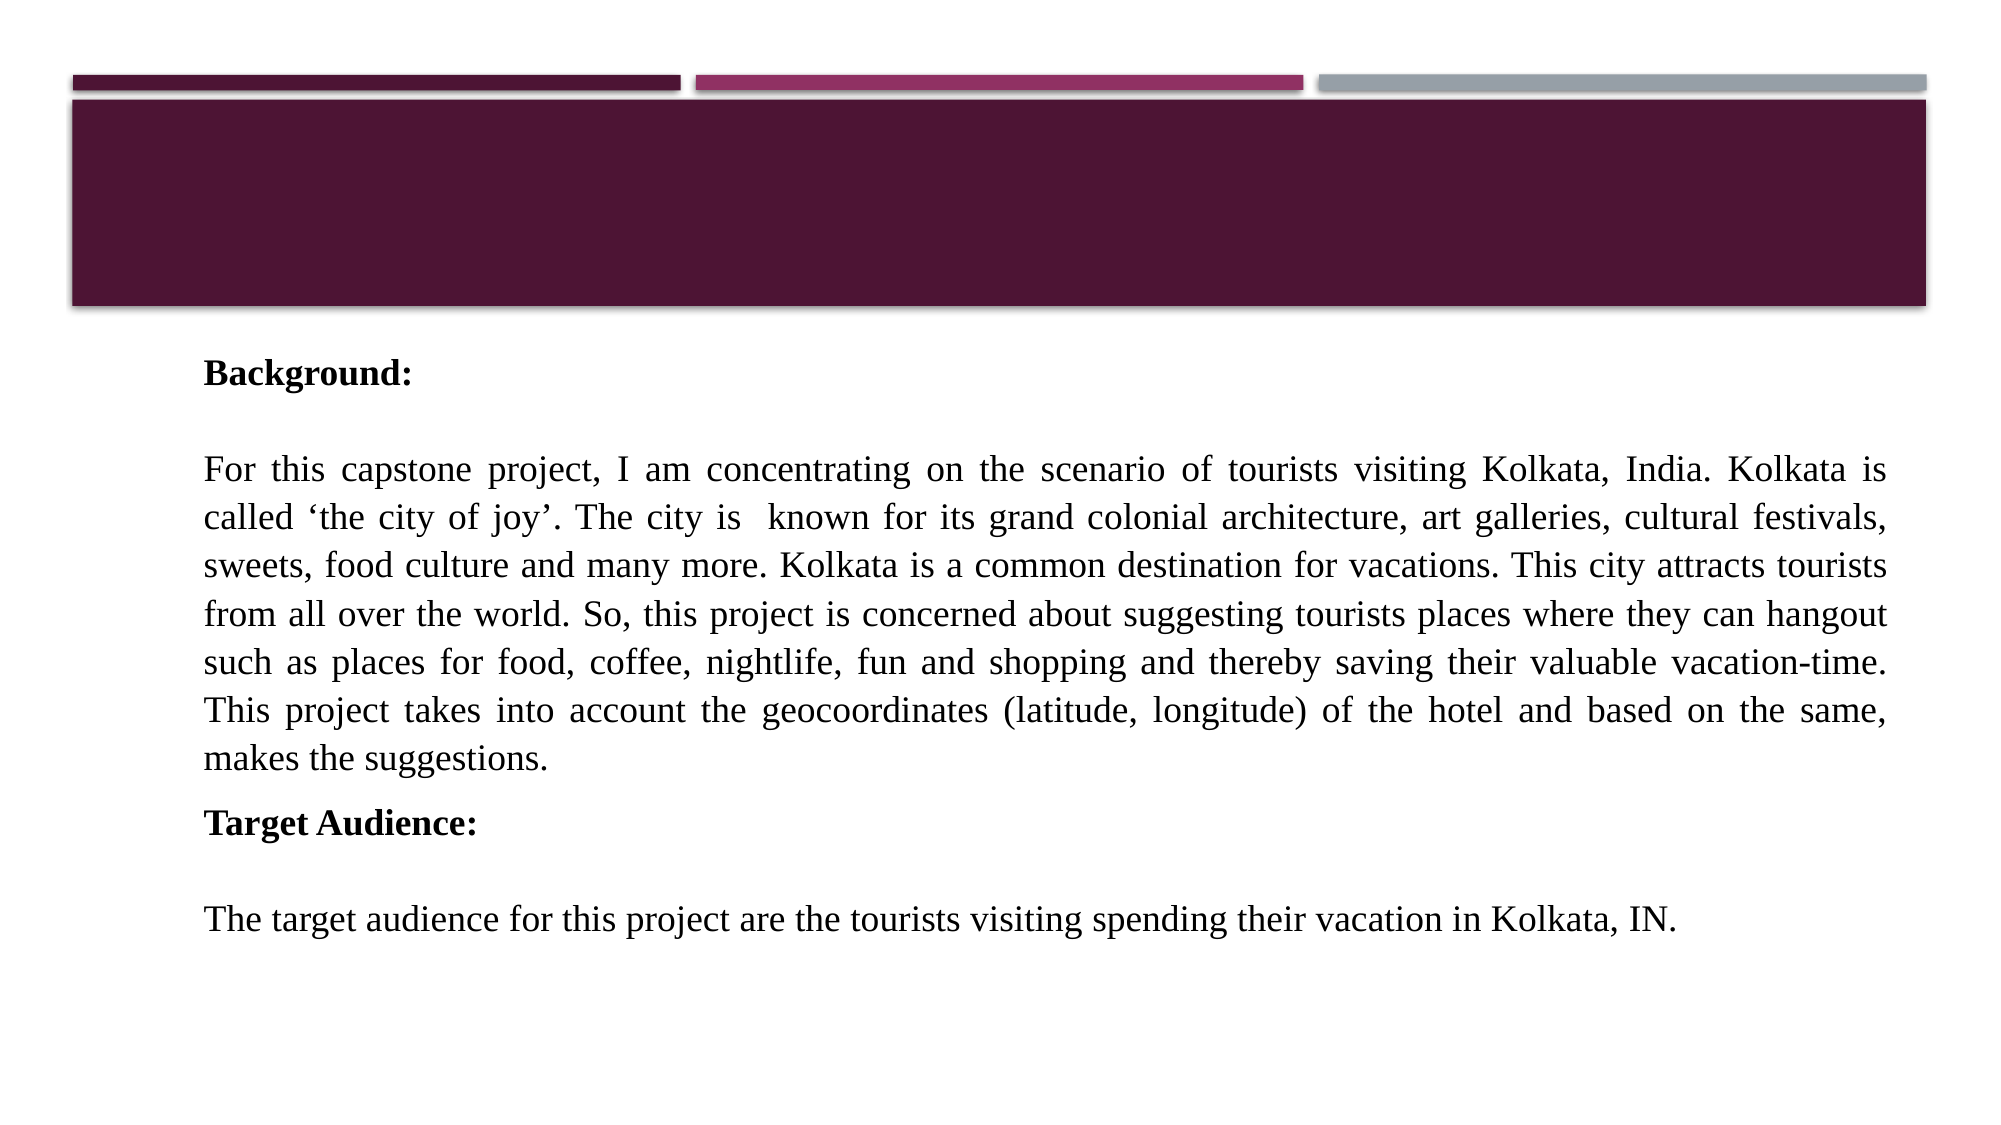

Background:

For this capstone project, I am concentrating on the scenario of tourists visiting Kolkata, India. Kolkata is called ‘the city of joy’. The city is  known for its grand colonial architecture, art galleries, cultural festivals, sweets, food culture and many more. Kolkata is a common destination for vacations. This city attracts tourists from all over the world. So, this project is concerned about suggesting tourists places where they can hangout such as places for food, coffee, nightlife, fun and shopping and thereby saving their valuable vacation-time. This project takes into account the geocoordinates (latitude, longitude) of the hotel and based on the same, makes the suggestions.
Target Audience:

The target audience for this project are the tourists visiting spending their vacation in Kolkata, IN.